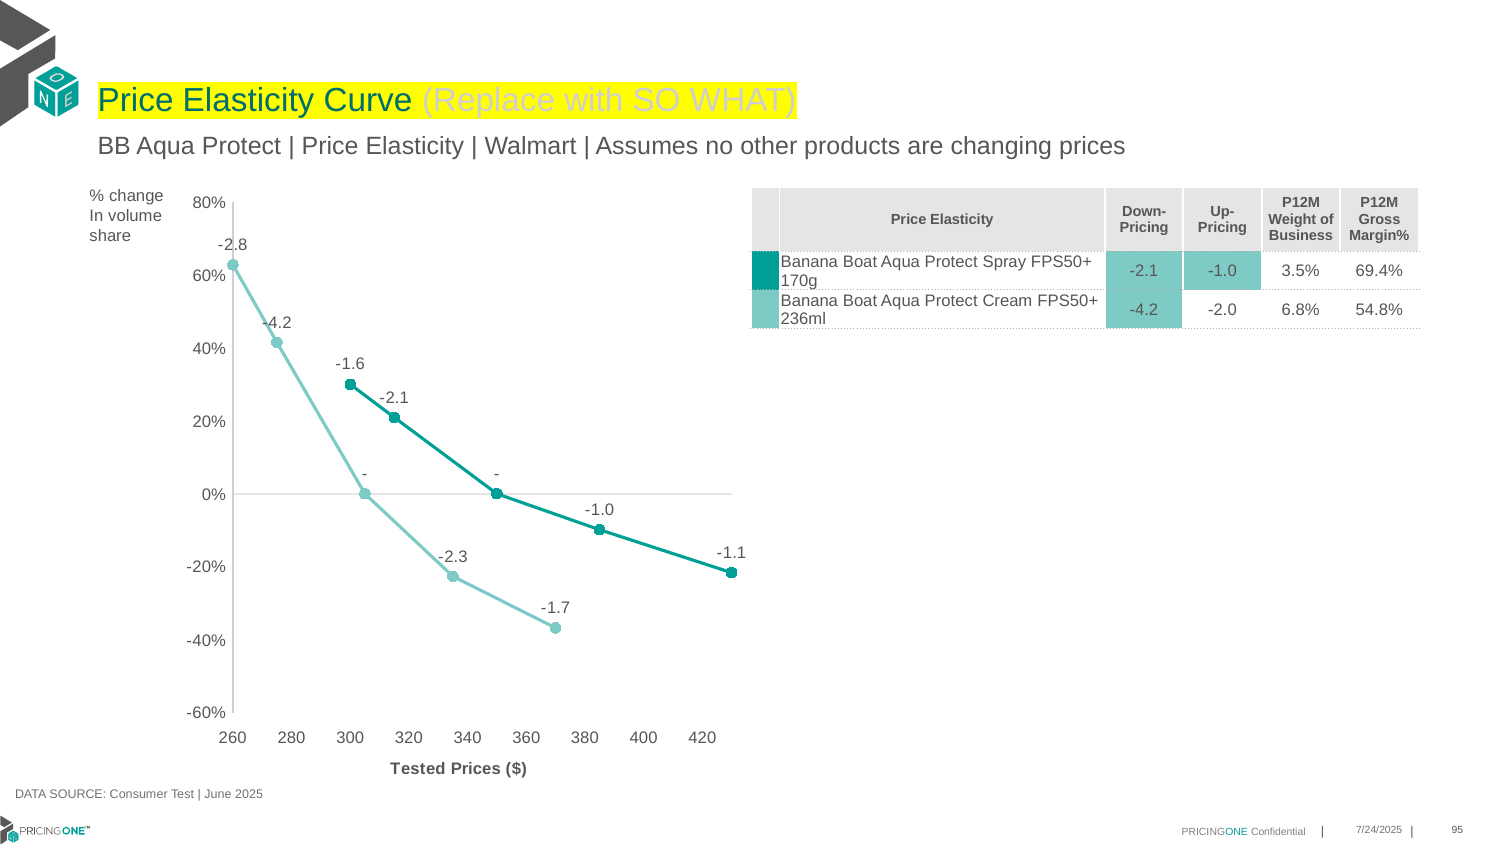

# Price Elasticity Curve (Replace with SO WHAT)
BB Aqua Protect | Price Elasticity | Walmart | Assumes no other products are changing prices
% change In volume share
|  | Price Elasticity | Down-Pricing | Up-Pricing | P12M Weight of Business | P12M Gross Margin% |
| --- | --- | --- | --- | --- | --- |
|  | Banana Boat Aqua Protect Spray FPS50+ 170g | -2.1 | -1.0 | 3.5% | 69.4% |
|  | Banana Boat Aqua Protect Cream FPS50+ 236ml | -4.2 | -2.0 | 6.8% | 54.8% |

### Chart

| Category | Banana Boat Aqua Protect Spray FPS50+ 170g | Banana Boat Aqua Protect Cream FPS50+ 236ml |
|---|---|---|
DATA SOURCE: Consumer Test | June 2025

7/24/2025
95